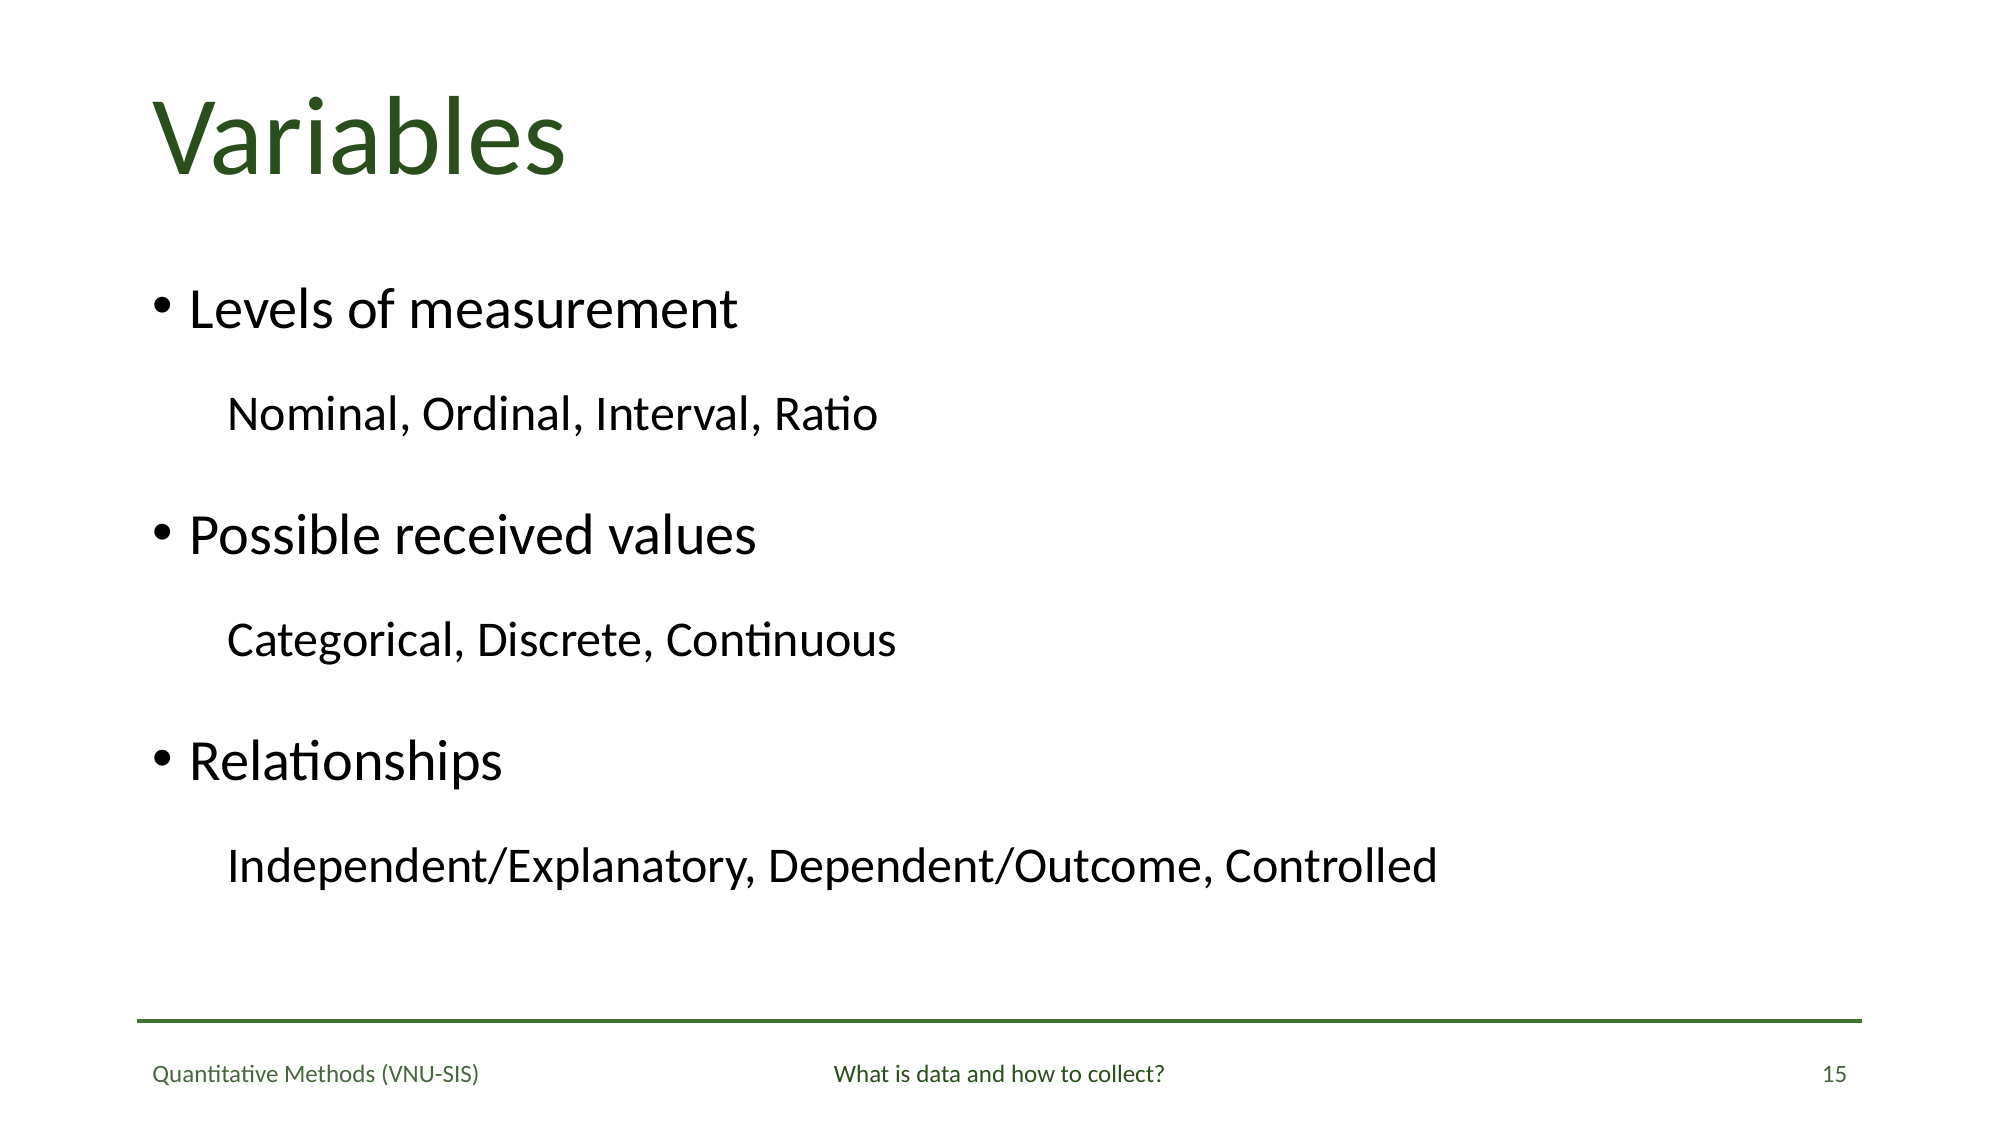

# Variables
Levels of measurement
Nominal, Ordinal, Interval, Ratio
Possible received values
Categorical, Discrete, Continuous
Relationships
Independent/Explanatory, Dependent/Outcome, Controlled
15
Quantitative Methods (VNU-SIS)
What is data and how to collect?